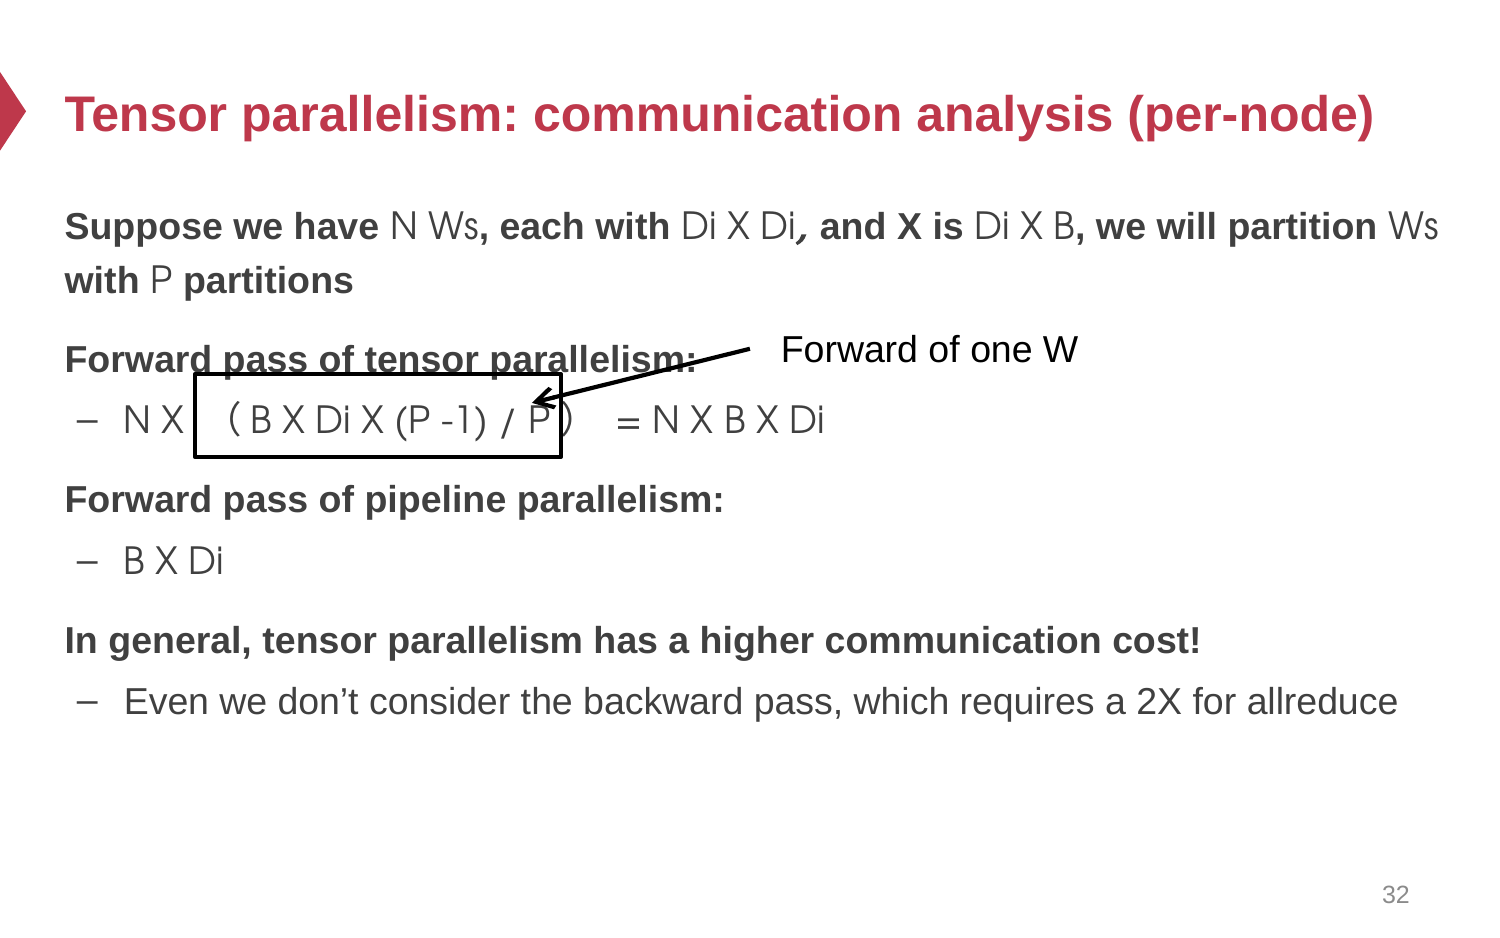

# Tensor parallelism: communication analysis (per-node)
Suppose we have N Ws, each with Di X Di, and X is Di X B, we will partition Ws with P partitions
Forward pass of tensor parallelism:
N X （B X Di X (P -1) / P） = N X B X Di
Forward pass of pipeline parallelism:
B X Di
In general, tensor parallelism has a higher communication cost!
Even we don’t consider the backward pass, which requires a 2X for allreduce
Forward of one W

32